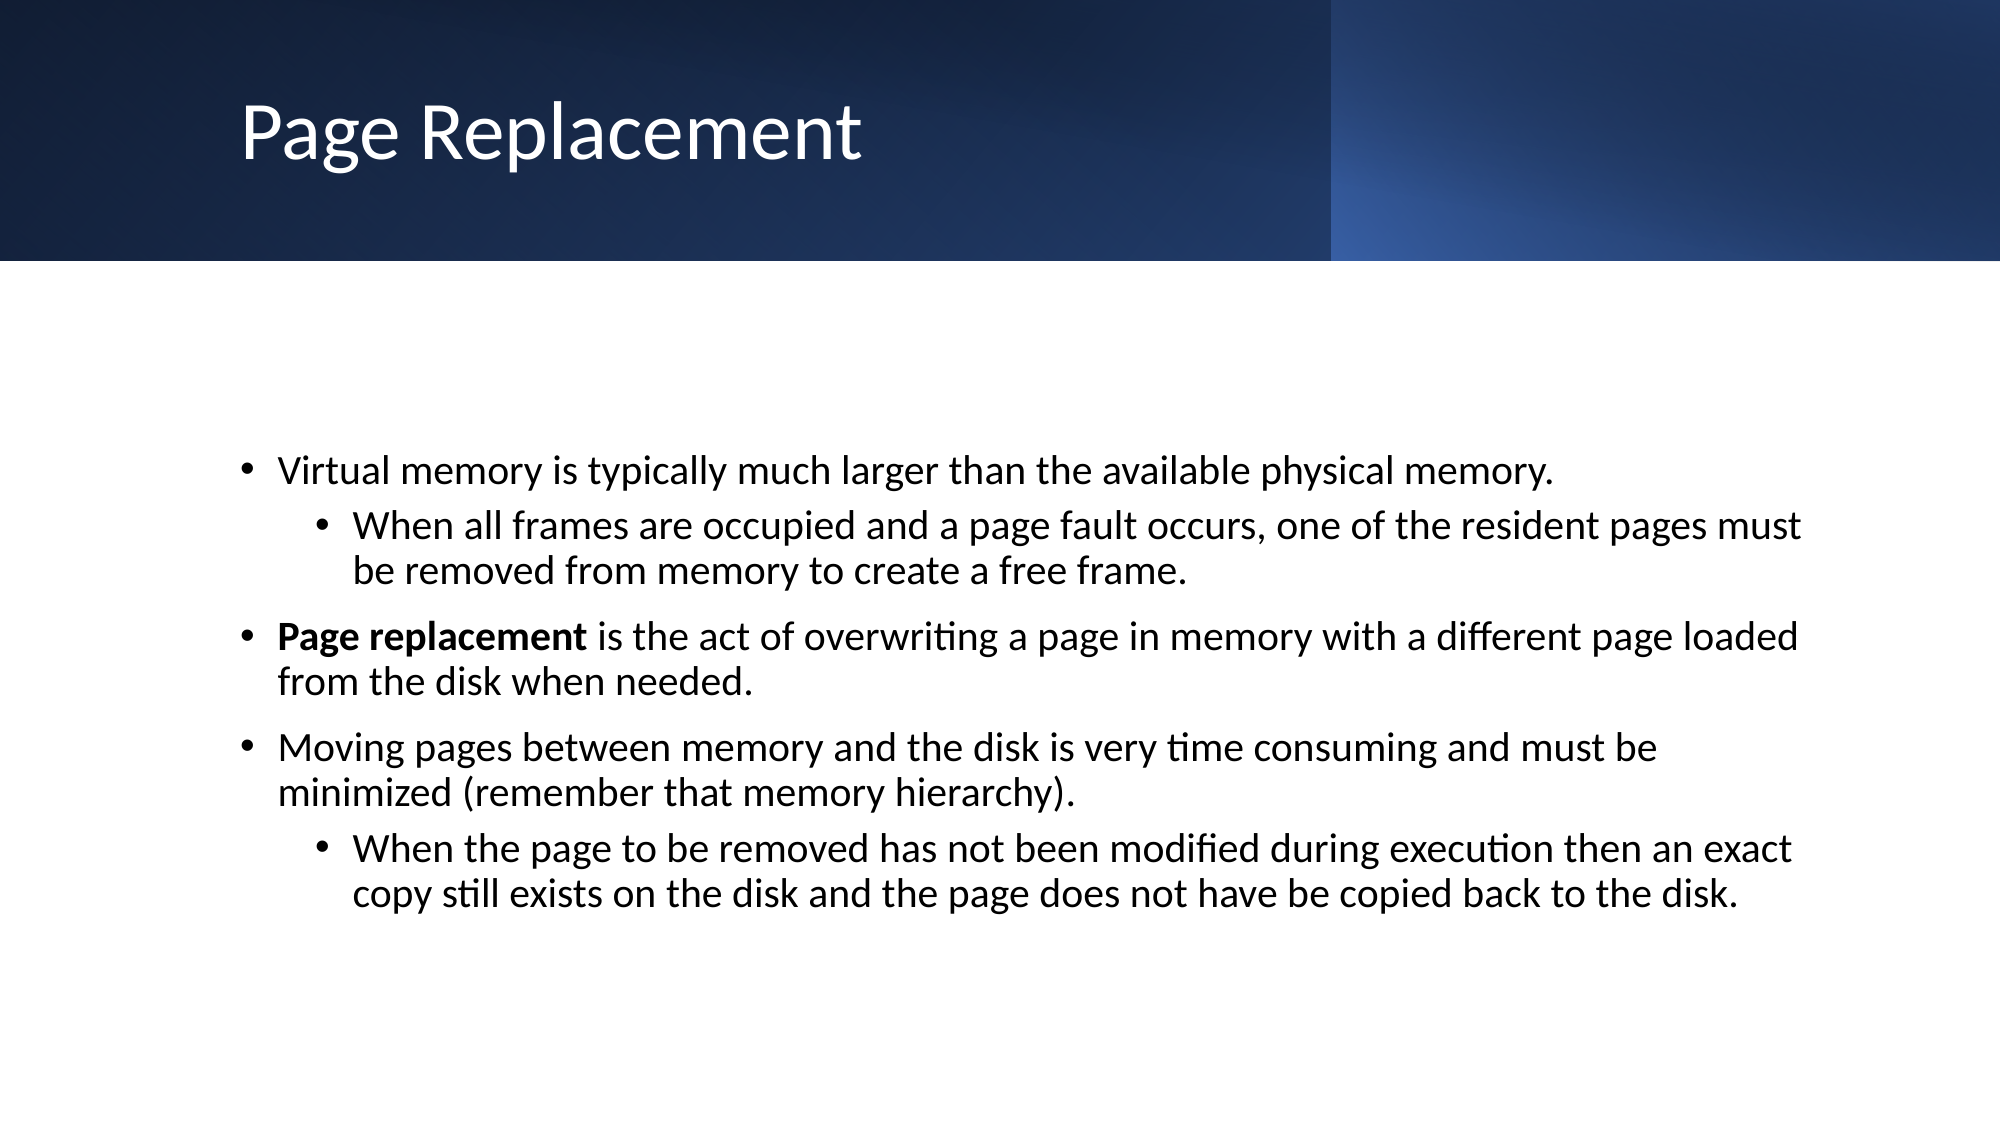

# Page Replacement
Virtual memory is typically much larger than the available physical memory.
When all frames are occupied and a page fault occurs, one of the resident pages must be removed from memory to create a free frame.
Page replacement is the act of overwriting a page in memory with a different page loaded from the disk when needed.
Moving pages between memory and the disk is very time consuming and must be minimized (remember that memory hierarchy).
When the page to be removed has not been modified during execution then an exact copy still exists on the disk and the page does not have be copied back to the disk.